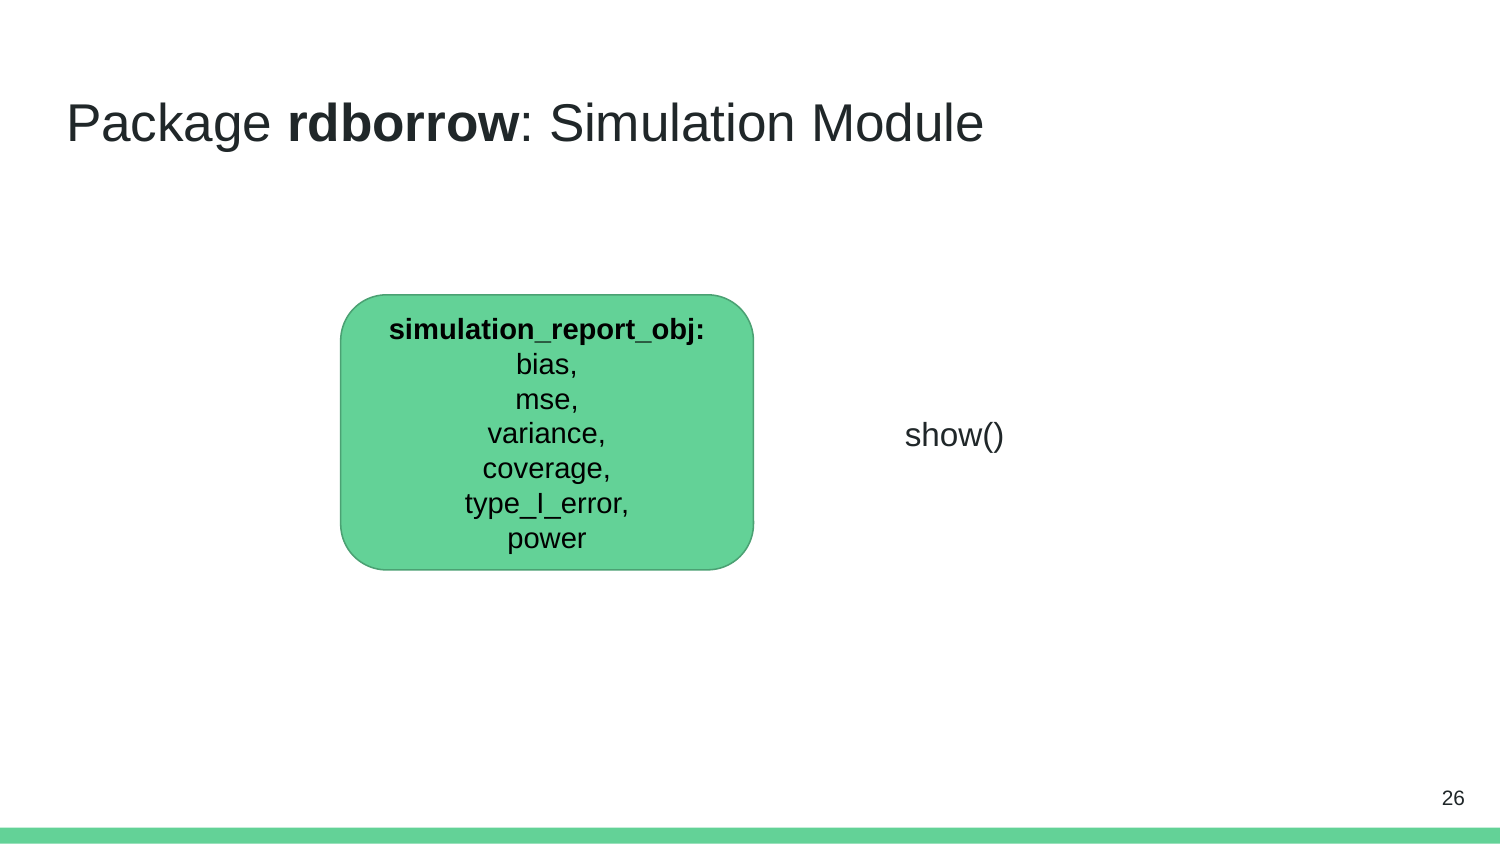

# Package rdborrow: Simulation Module
simulation_report_obj:
bias,
mse,
variance,
coverage,
type_I_error,
power
show()
26